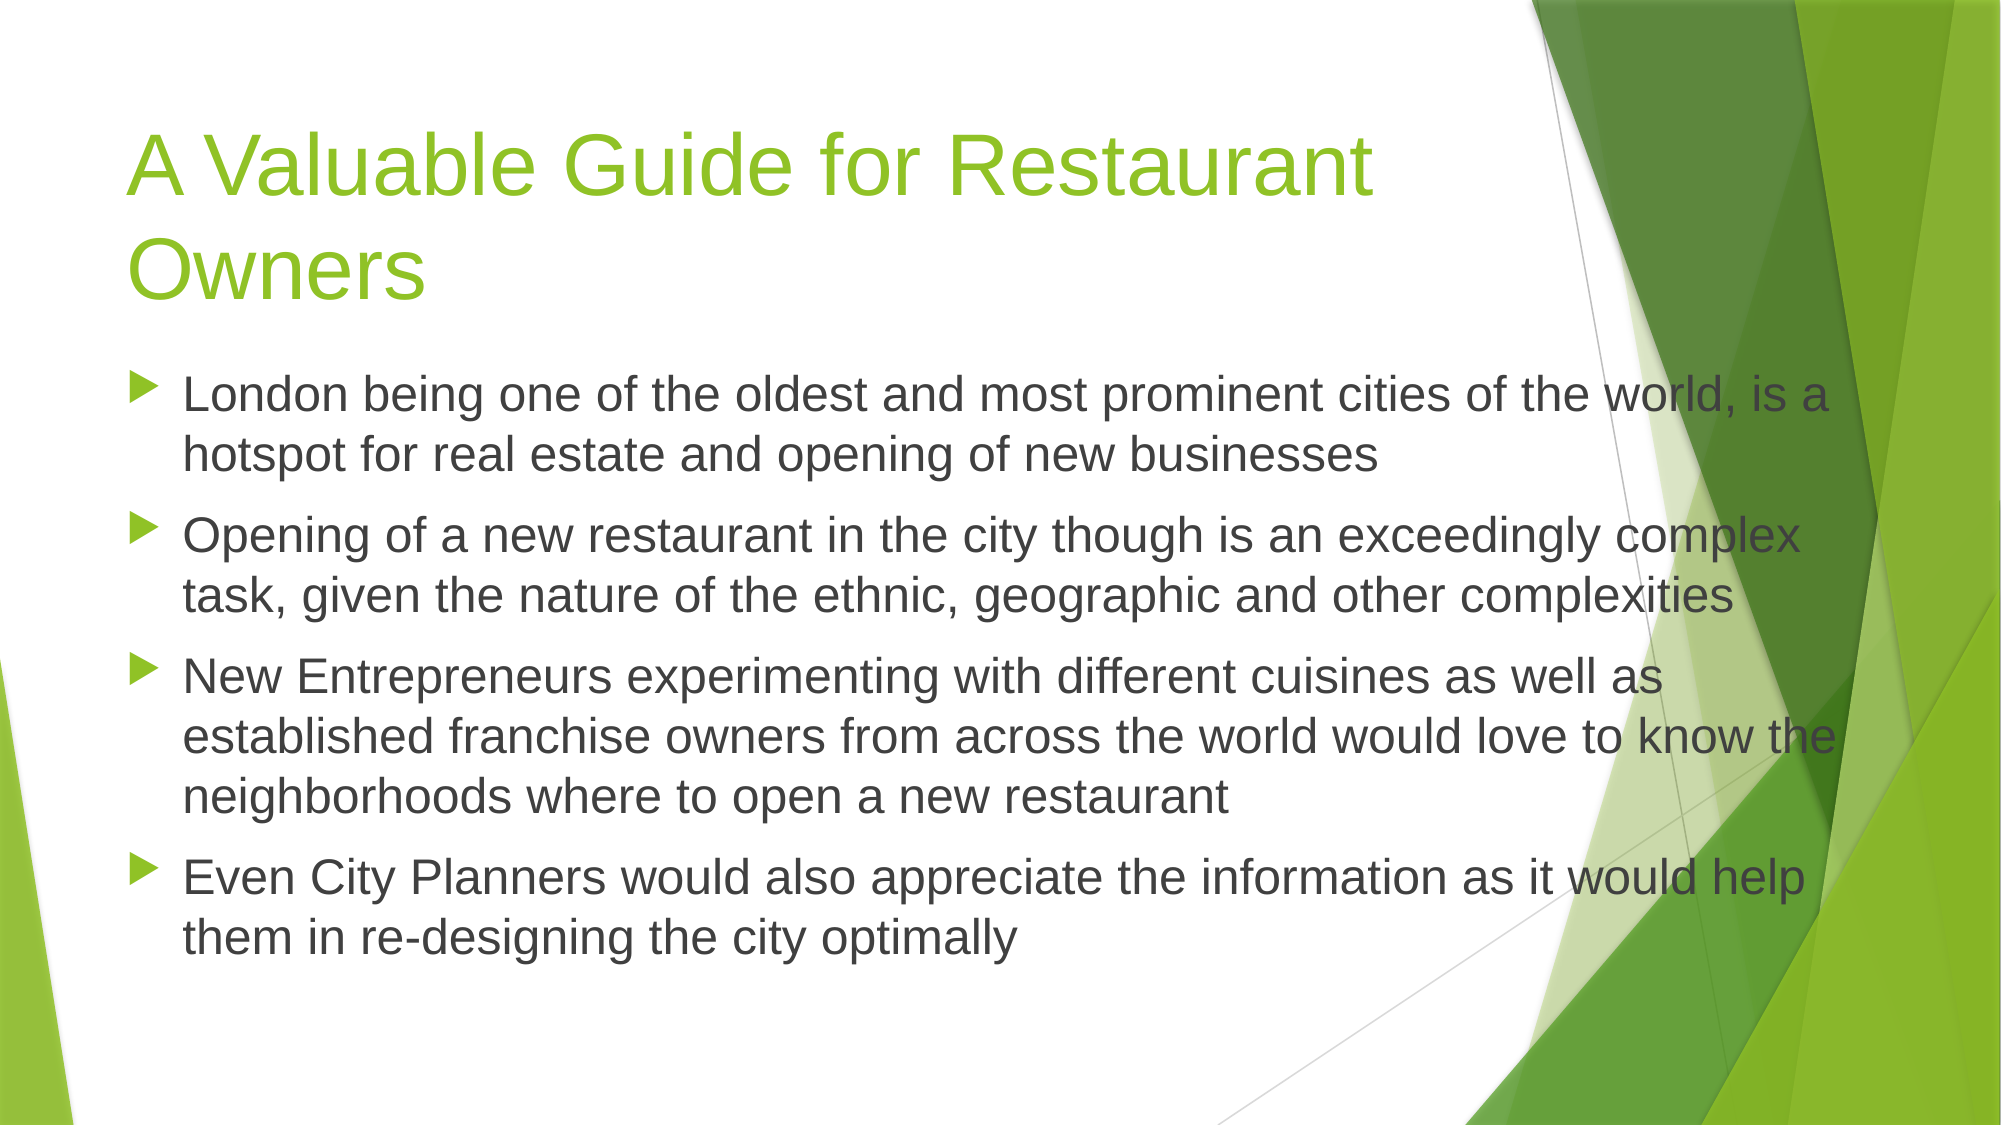

# A Valuable Guide for Restaurant Owners
London being one of the oldest and most prominent cities of the world, is a hotspot for real estate and opening of new businesses
Opening of a new restaurant in the city though is an exceedingly complex task, given the nature of the ethnic, geographic and other complexities
New Entrepreneurs experimenting with different cuisines as well as established franchise owners from across the world would love to know the neighborhoods where to open a new restaurant
Even City Planners would also appreciate the information as it would help them in re-designing the city optimally